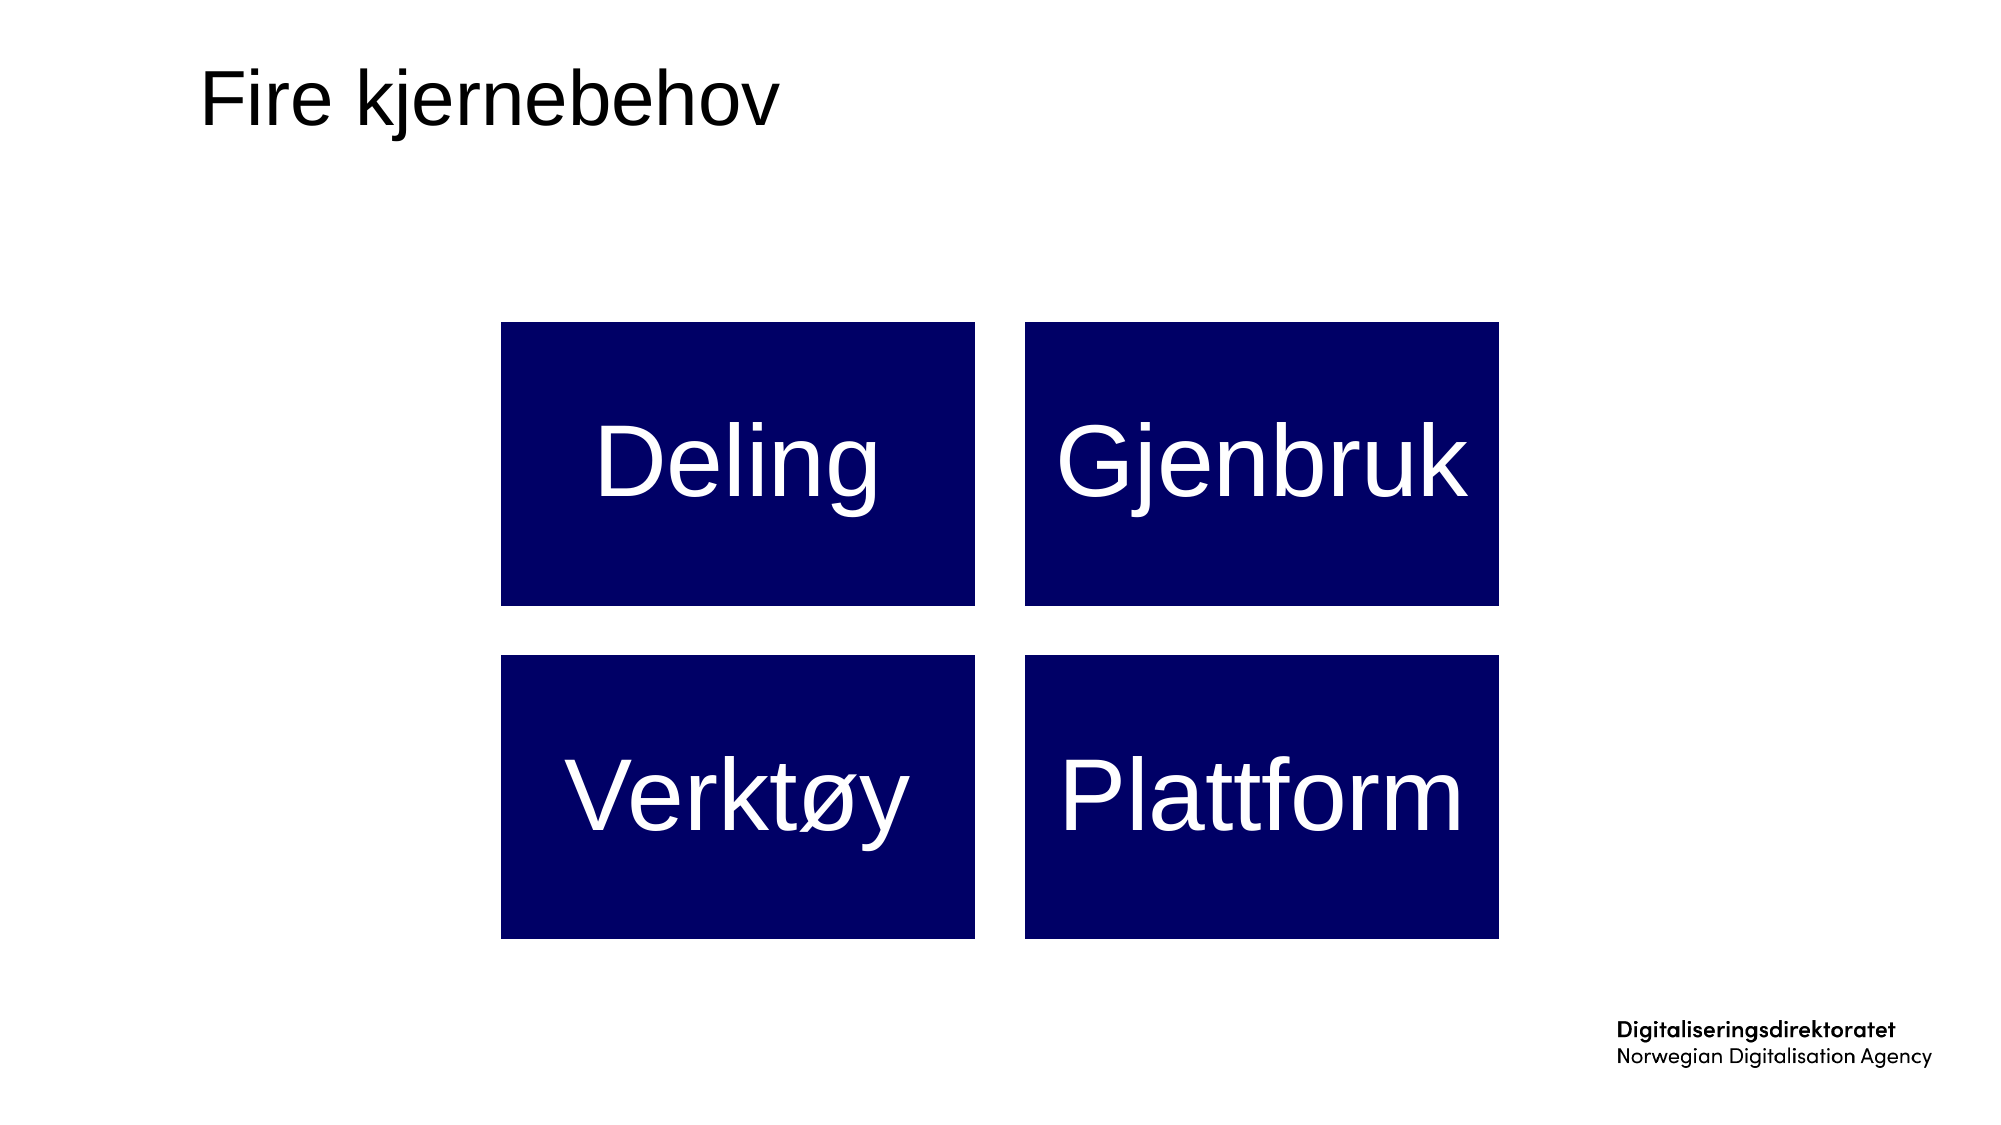

# Fire kjernebehov
Deling
Gjenbruk
Verktøy
Plattform